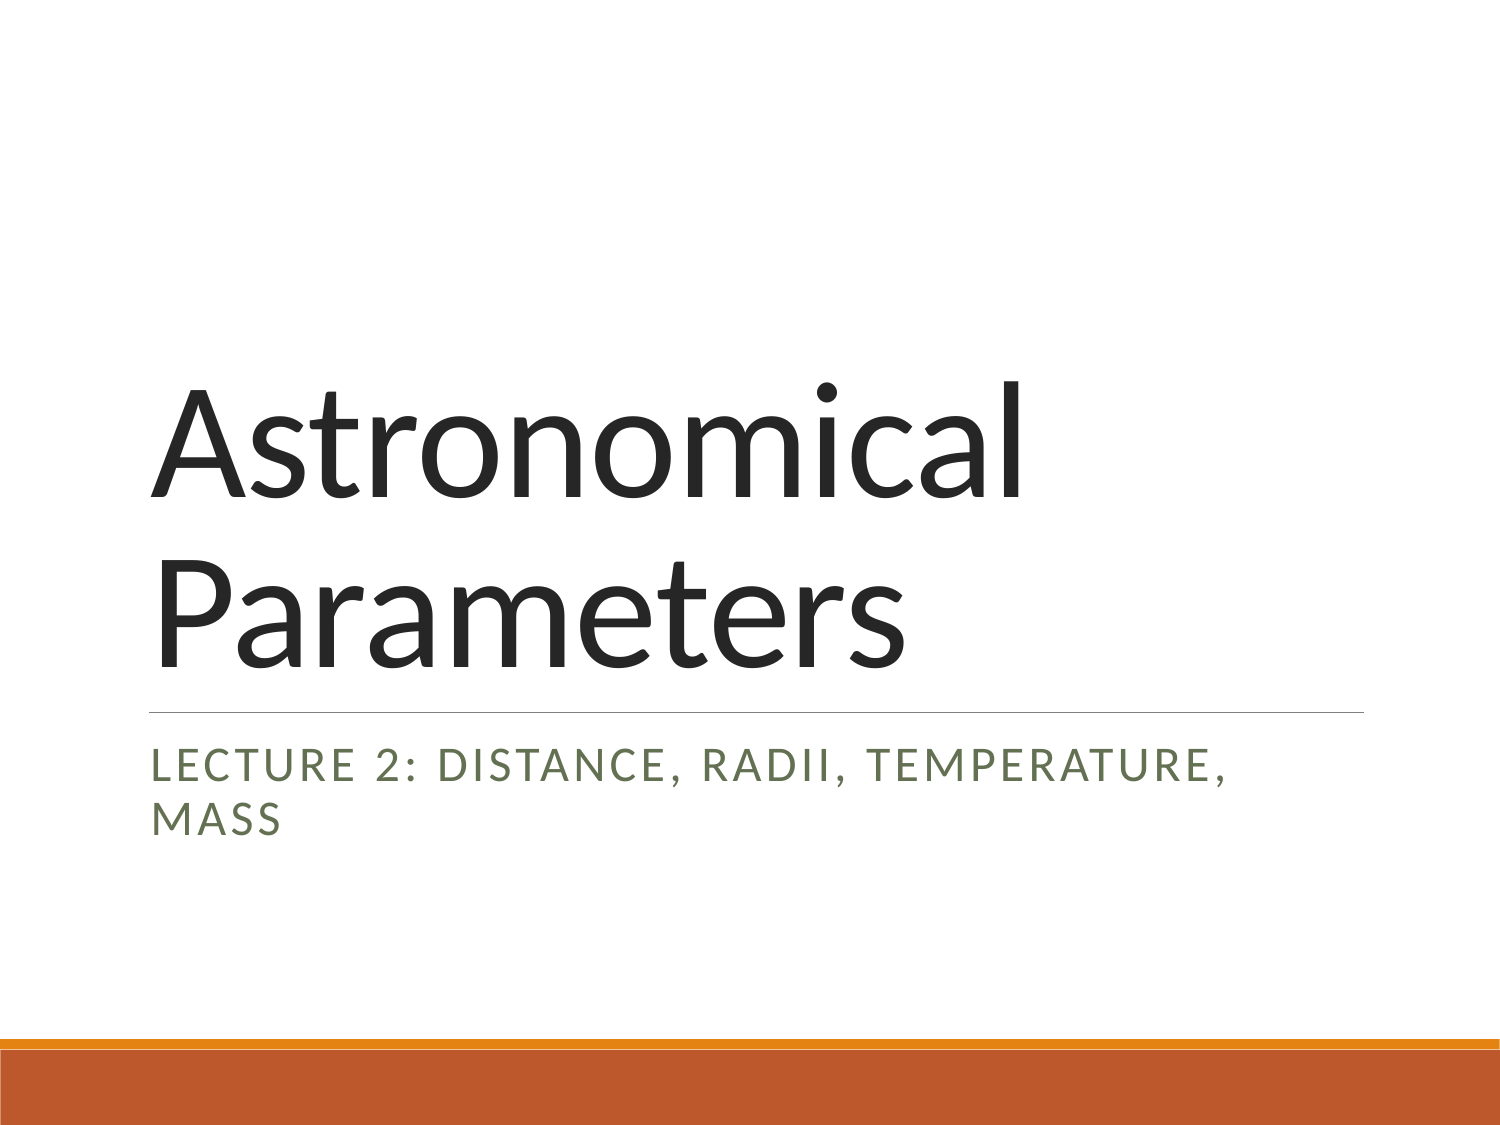

# Astronomical Parameters
Lecture 2: Distance, Radii, Temperature, Mass